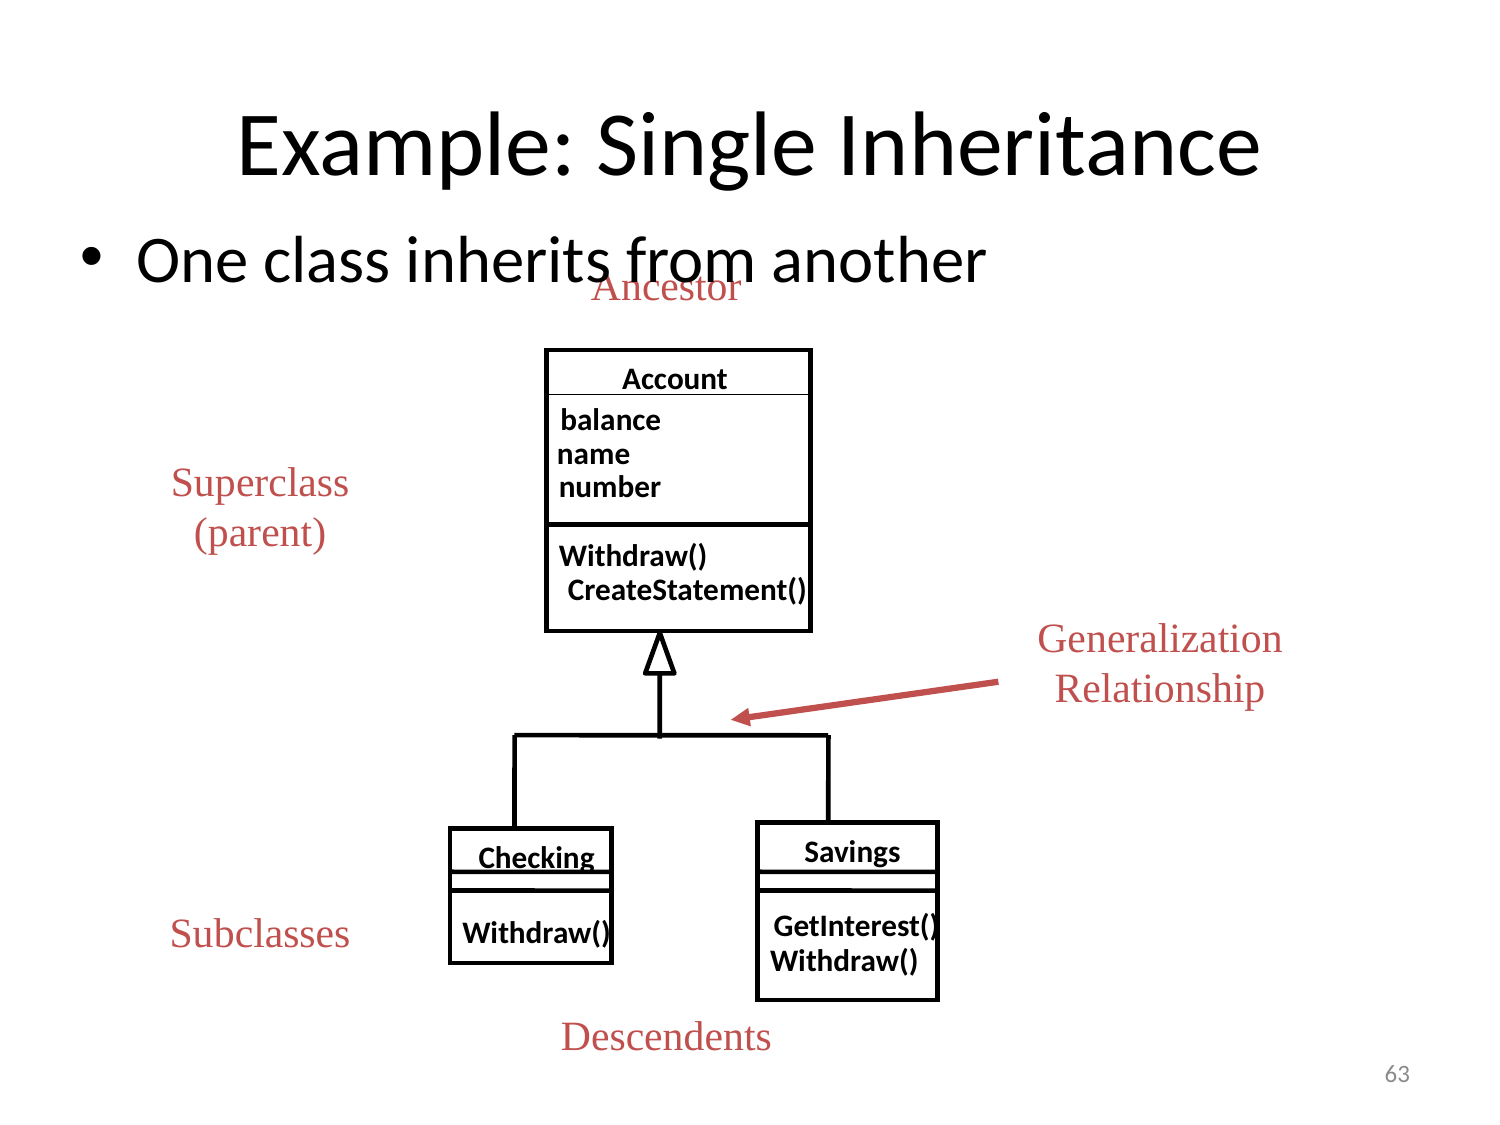

# Example: Single Inheritance
One class inherits from another
Ancestor

Account

balance
name
number
Withdraw()
CreateStatement()

Savings
Checking
GetInterest()
Withdraw()
Withdraw()
Superclass (parent)
Generalization Relationship

Subclasses
Descendents
63